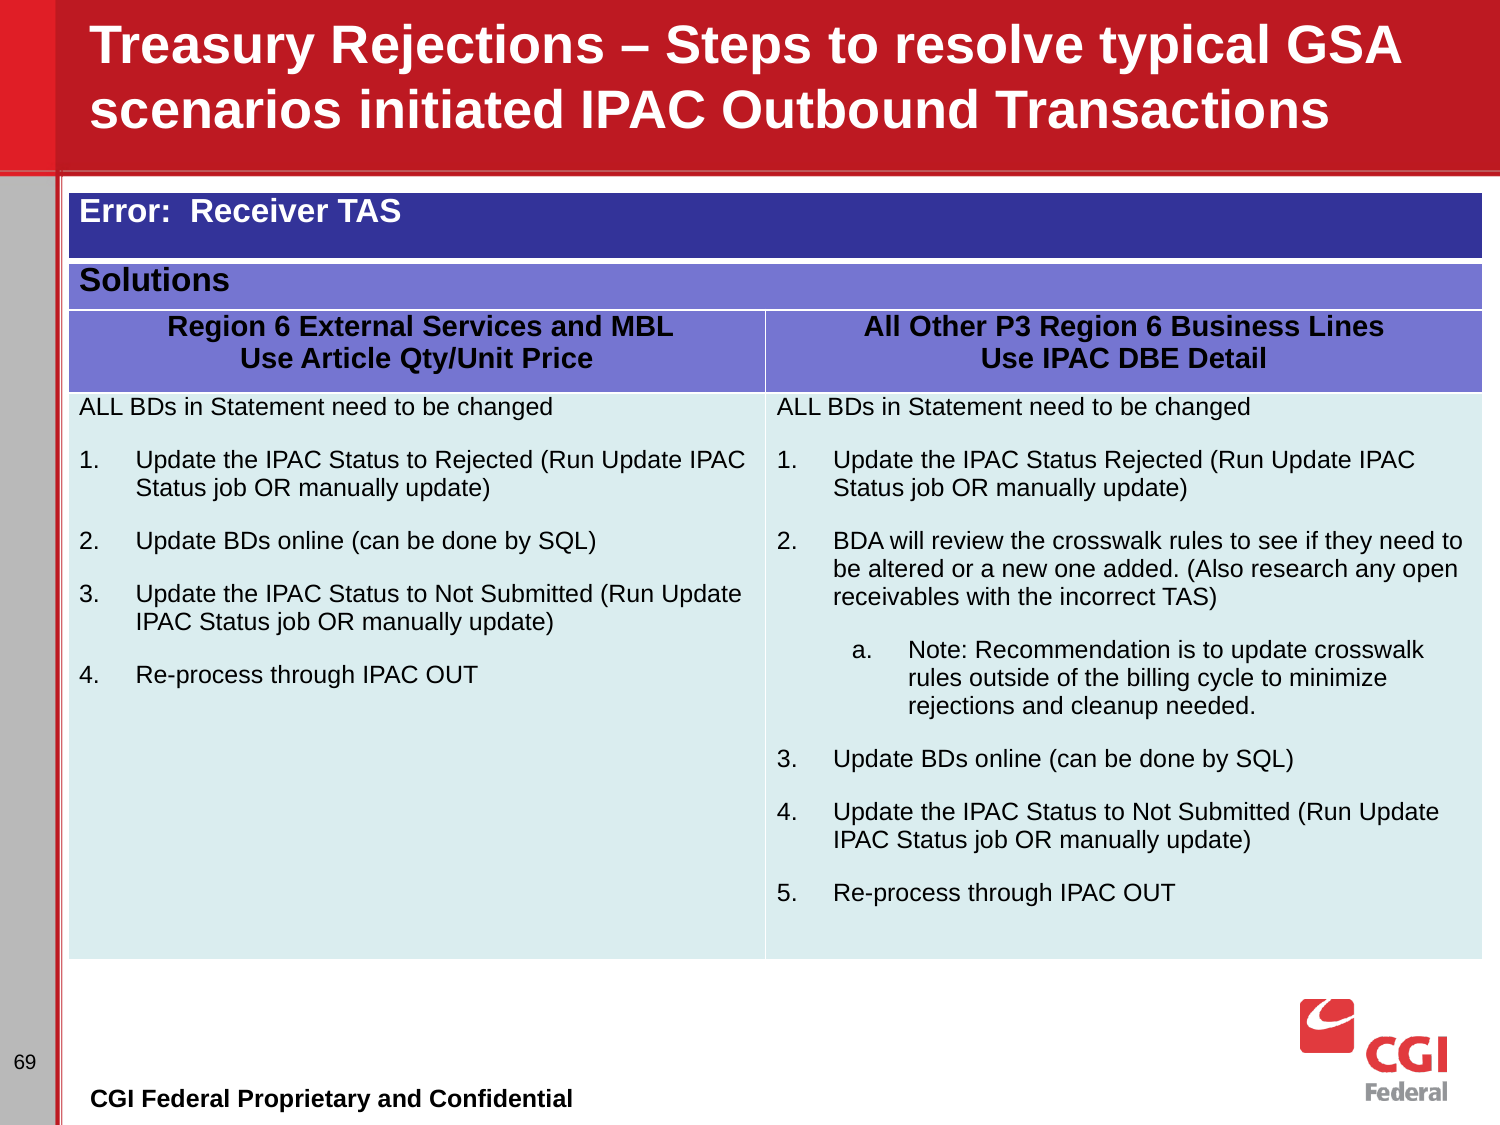

# Treasury Rejections – Steps to resolve typical GSA scenarios initiated IPAC Outbound Transactions
| Error: Receiver TAS |  |
| --- | --- |
| Solutions |  |
| Region 6 External Services and MBL Use Article Qty/Unit Price | All Other P3 Region 6 Business Lines Use IPAC DBE Detail |
| ALL BDs in Statement need to be changed Update the IPAC Status to Rejected (Run Update IPAC Status job OR manually update) Update BDs online (can be done by SQL) Update the IPAC Status to Not Submitted (Run Update IPAC Status job OR manually update) Re-process through IPAC OUT | ALL BDs in Statement need to be changed Update the IPAC Status Rejected (Run Update IPAC Status job OR manually update) BDA will review the crosswalk rules to see if they need to be altered or a new one added. (Also research any open receivables with the incorrect TAS) Note: Recommendation is to update crosswalk rules outside of the billing cycle to minimize rejections and cleanup needed. Update BDs online (can be done by SQL) Update the IPAC Status to Not Submitted (Run Update IPAC Status job OR manually update) Re-process through IPAC OUT |

69
CGI Federal Proprietary and Confidential